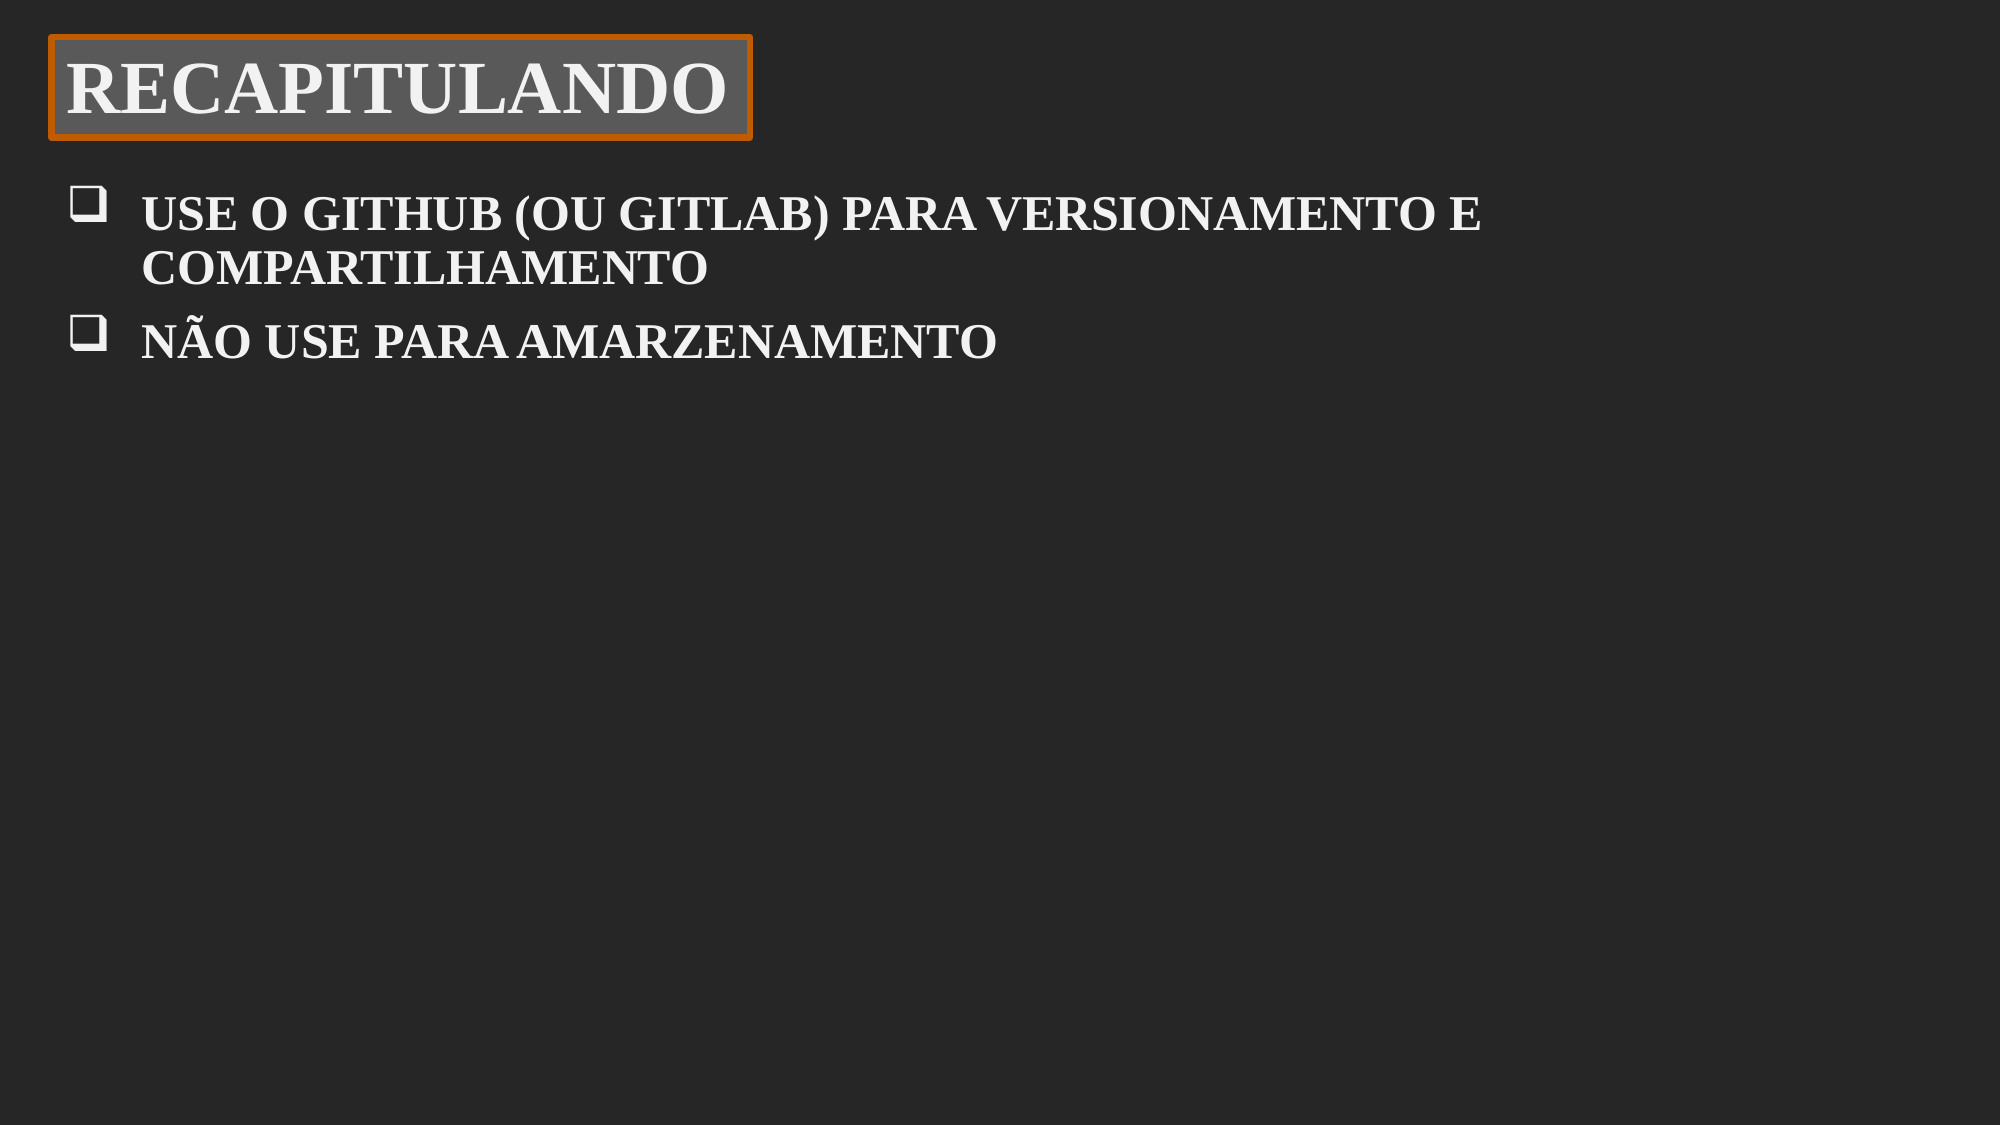

RECAPITULANDO
USE O GITHUB (OU GITLAB) PARA VERSIONAMENTO E COMPARTILHAMENTO
NÃO USE PARA AMARZENAMENTO